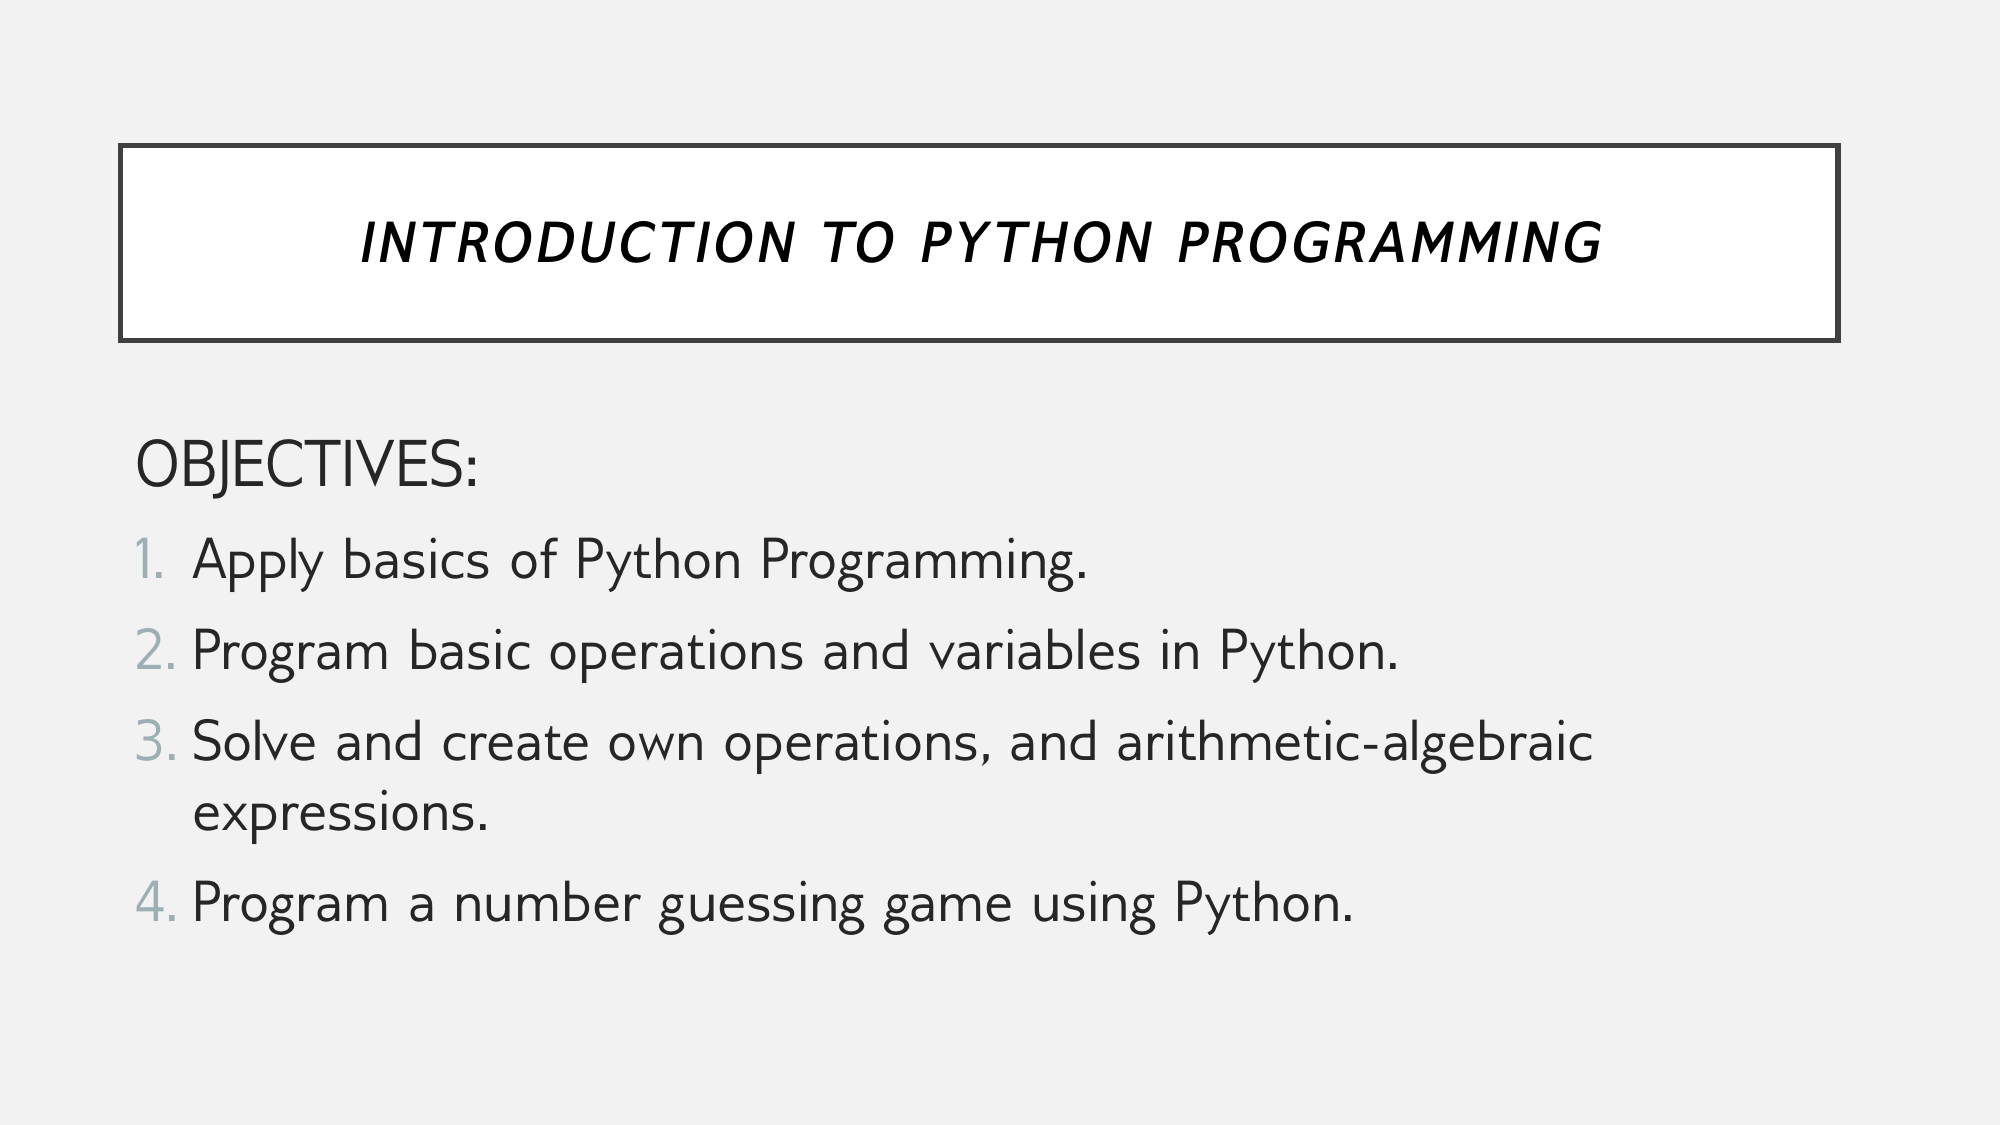

# introduction to Python Programming
OBJECTIVES:
Apply basics of Python Programming.
Program basic operations and variables in Python.
Solve and create own operations, and arithmetic-algebraic expressions.
Program a number guessing game using Python.